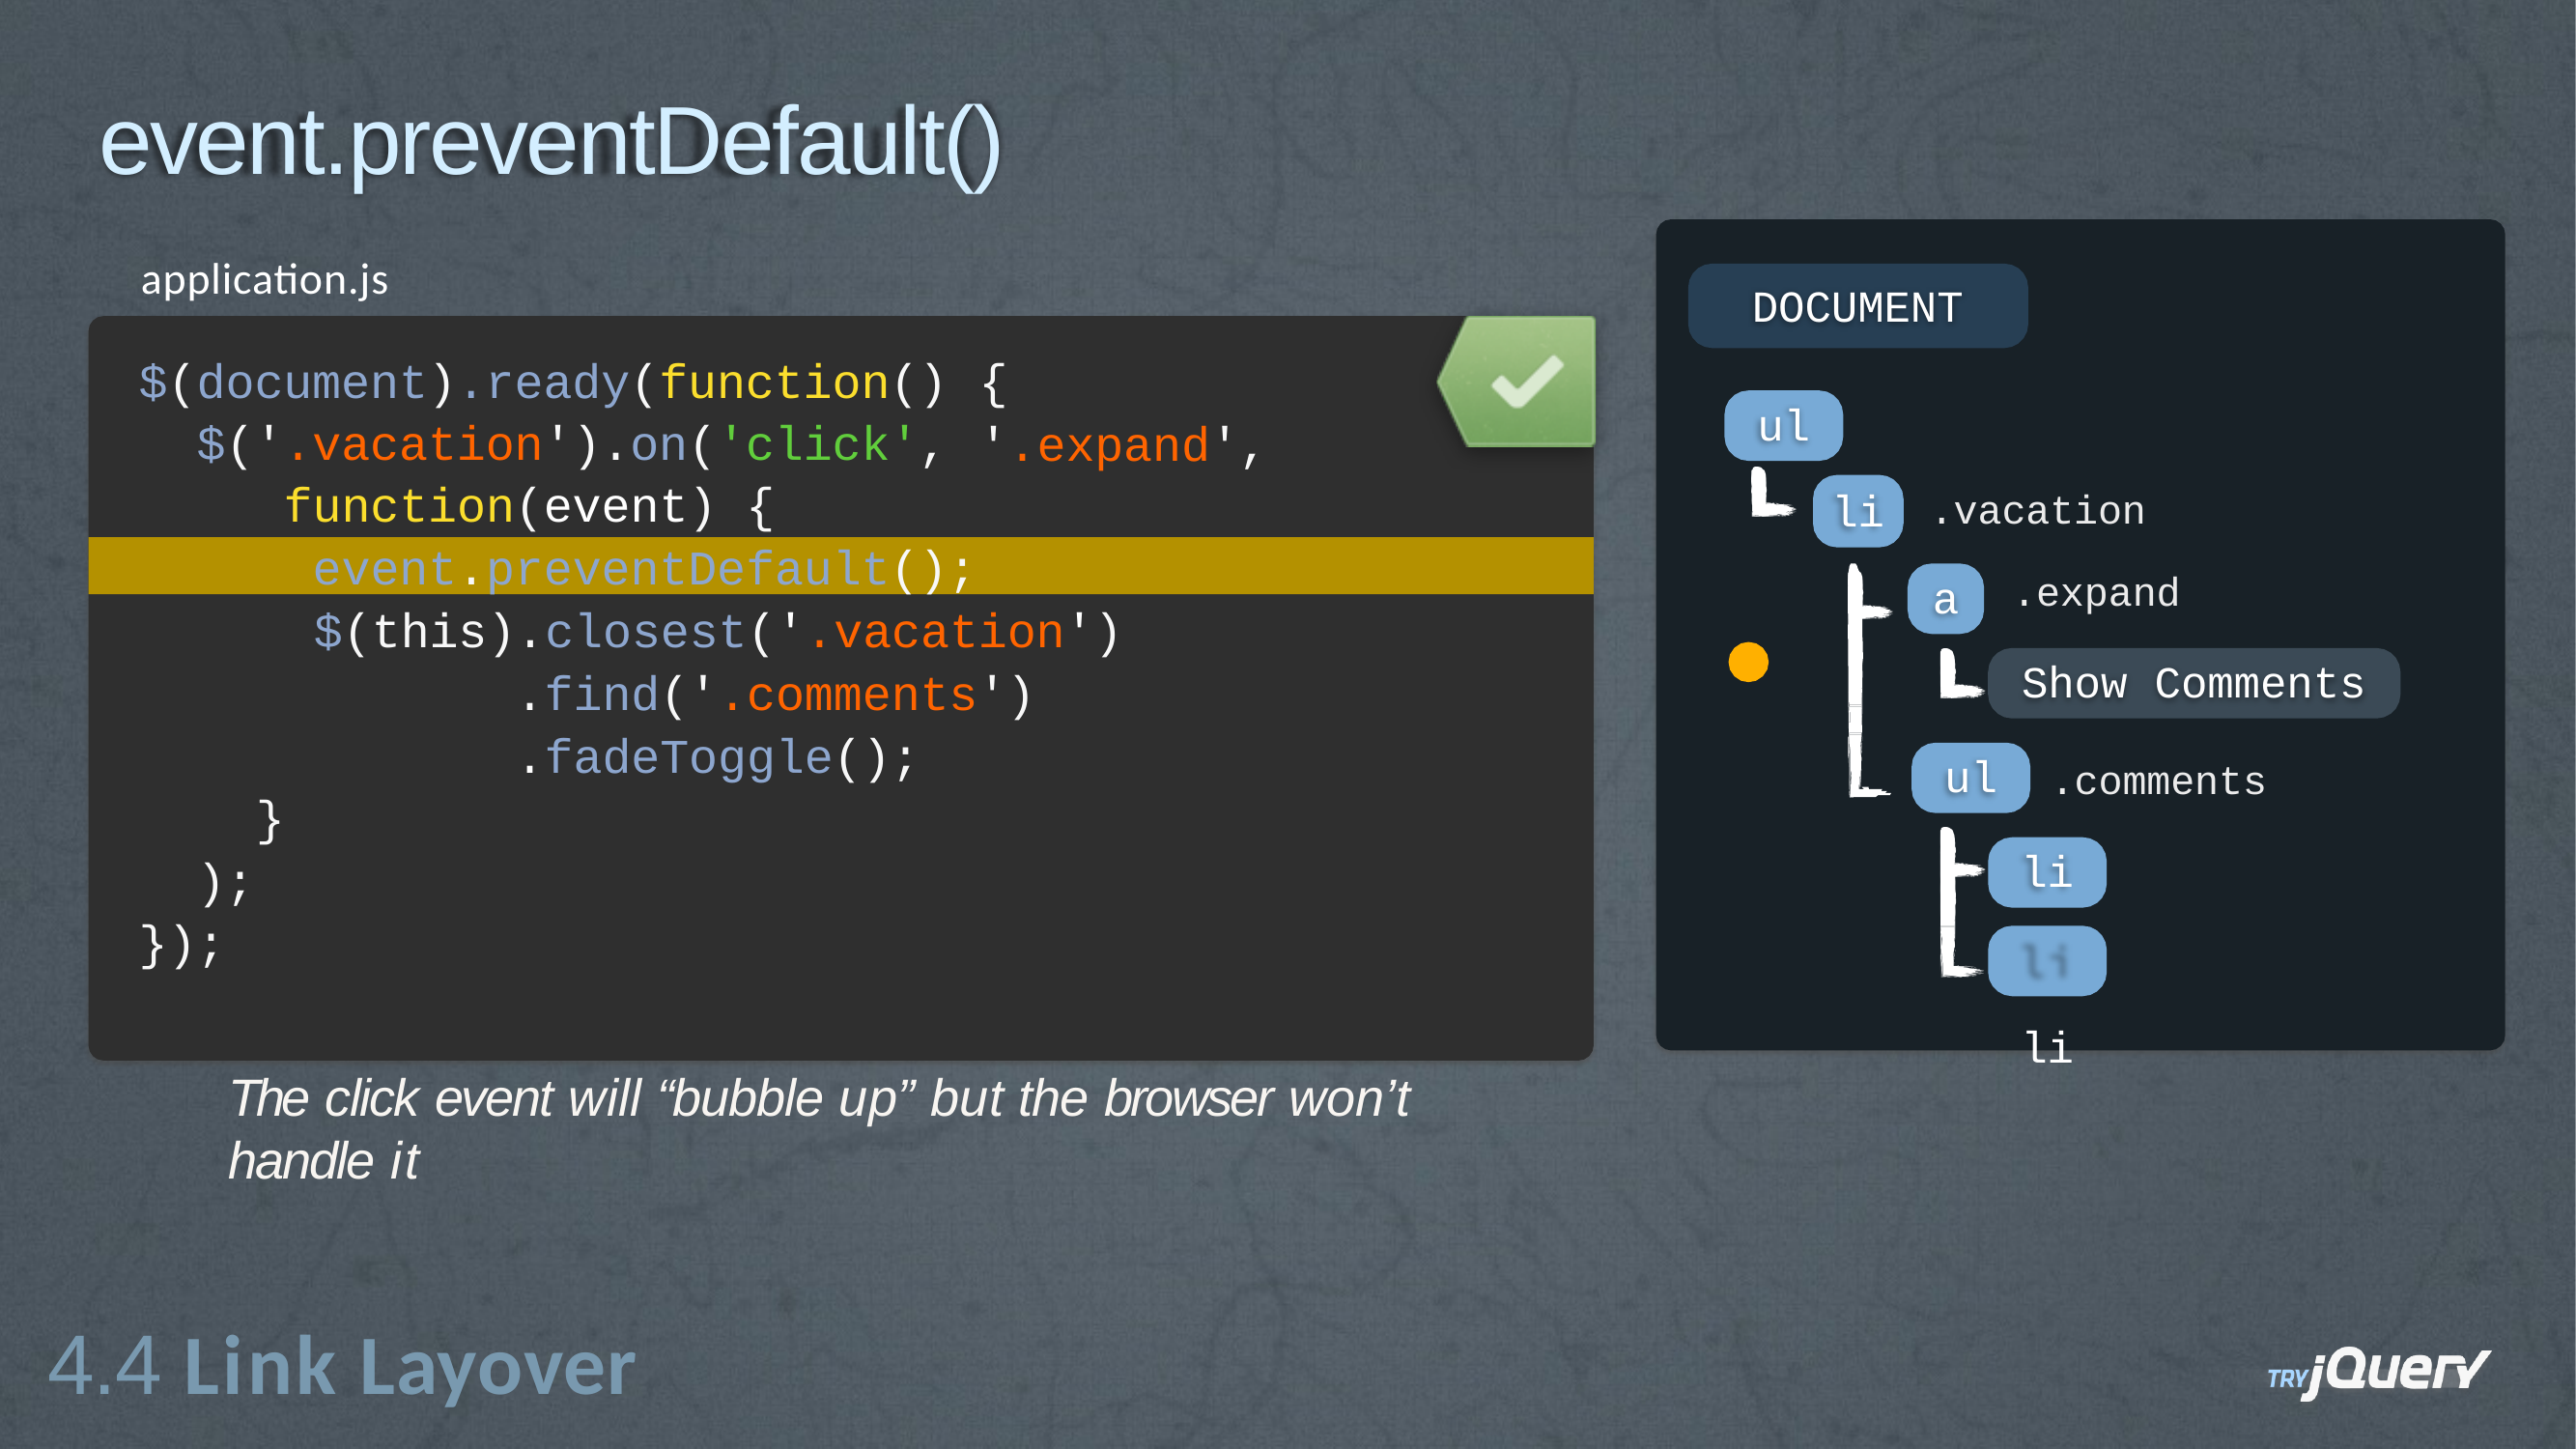

# event.preventDefault()

DOM TREE
application.js

DOCUMENT

$(document).ready(function()
$('.vacation').on('click',  function(event) {
{
'.expand',

ul

li
.vacation

event.preventDefault();

.expand
a

$(this).closest('.vacation')
.find('.comments')
.fadeToggle();

Show
Comments

ul
.comments

}
);
});
li  li

The click event will “bubble up” but the browser won’t handle it
4.4 Link Layover